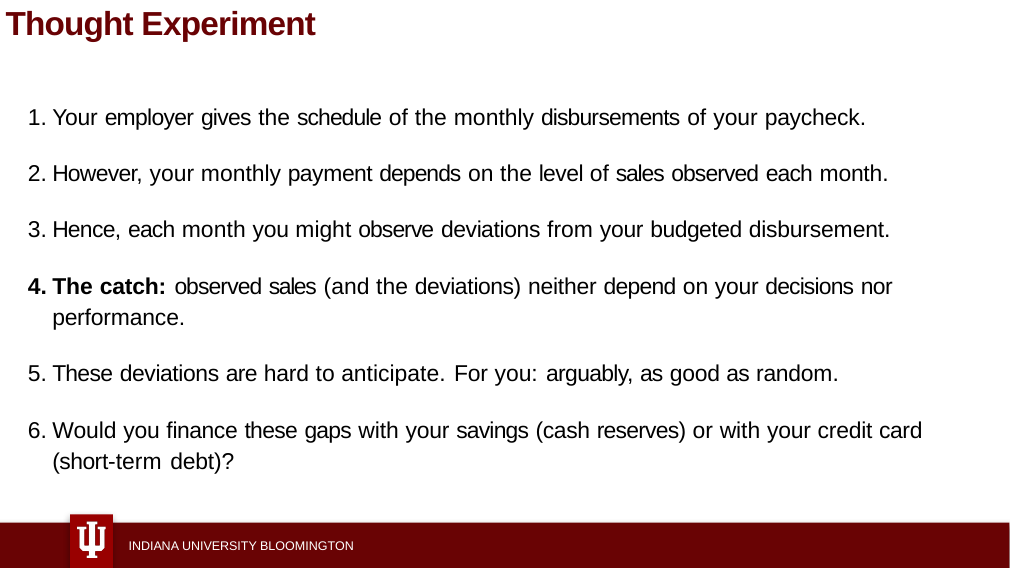

Thought Experiment
Your employer gives the schedule of the monthly disbursements of your paycheck.
However, your monthly payment depends on the level of sales observed each month.
Hence, each month you might observe deviations from your budgeted disbursement.
The catch: observed sales (and the deviations) neither depend on your decisions nor performance.
These deviations are hard to anticipate. For you: arguably, as good as random.
Would you finance these gaps with your savings (cash reserves) or with your credit card (short-term debt)?